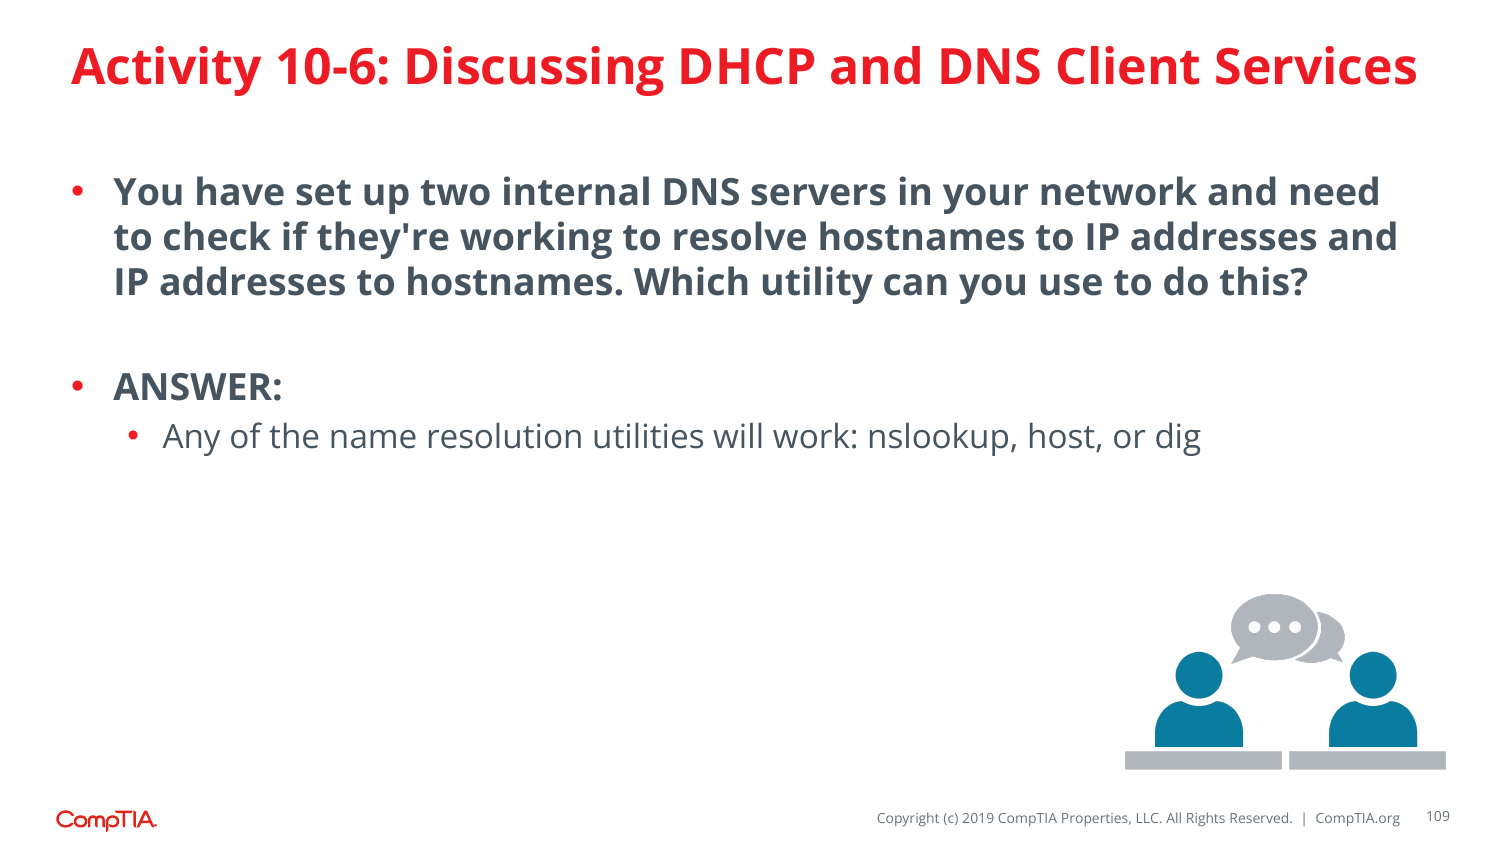

# Activity 10-6: Discussing DHCP and DNS Client Services
You have set up two internal DNS servers in your network and need to check if they're working to resolve hostnames to IP addresses and IP addresses to hostnames. Which utility can you use to do this?

ANSWER:
Any of the name resolution utilities will work: nslookup, host, or dig

109